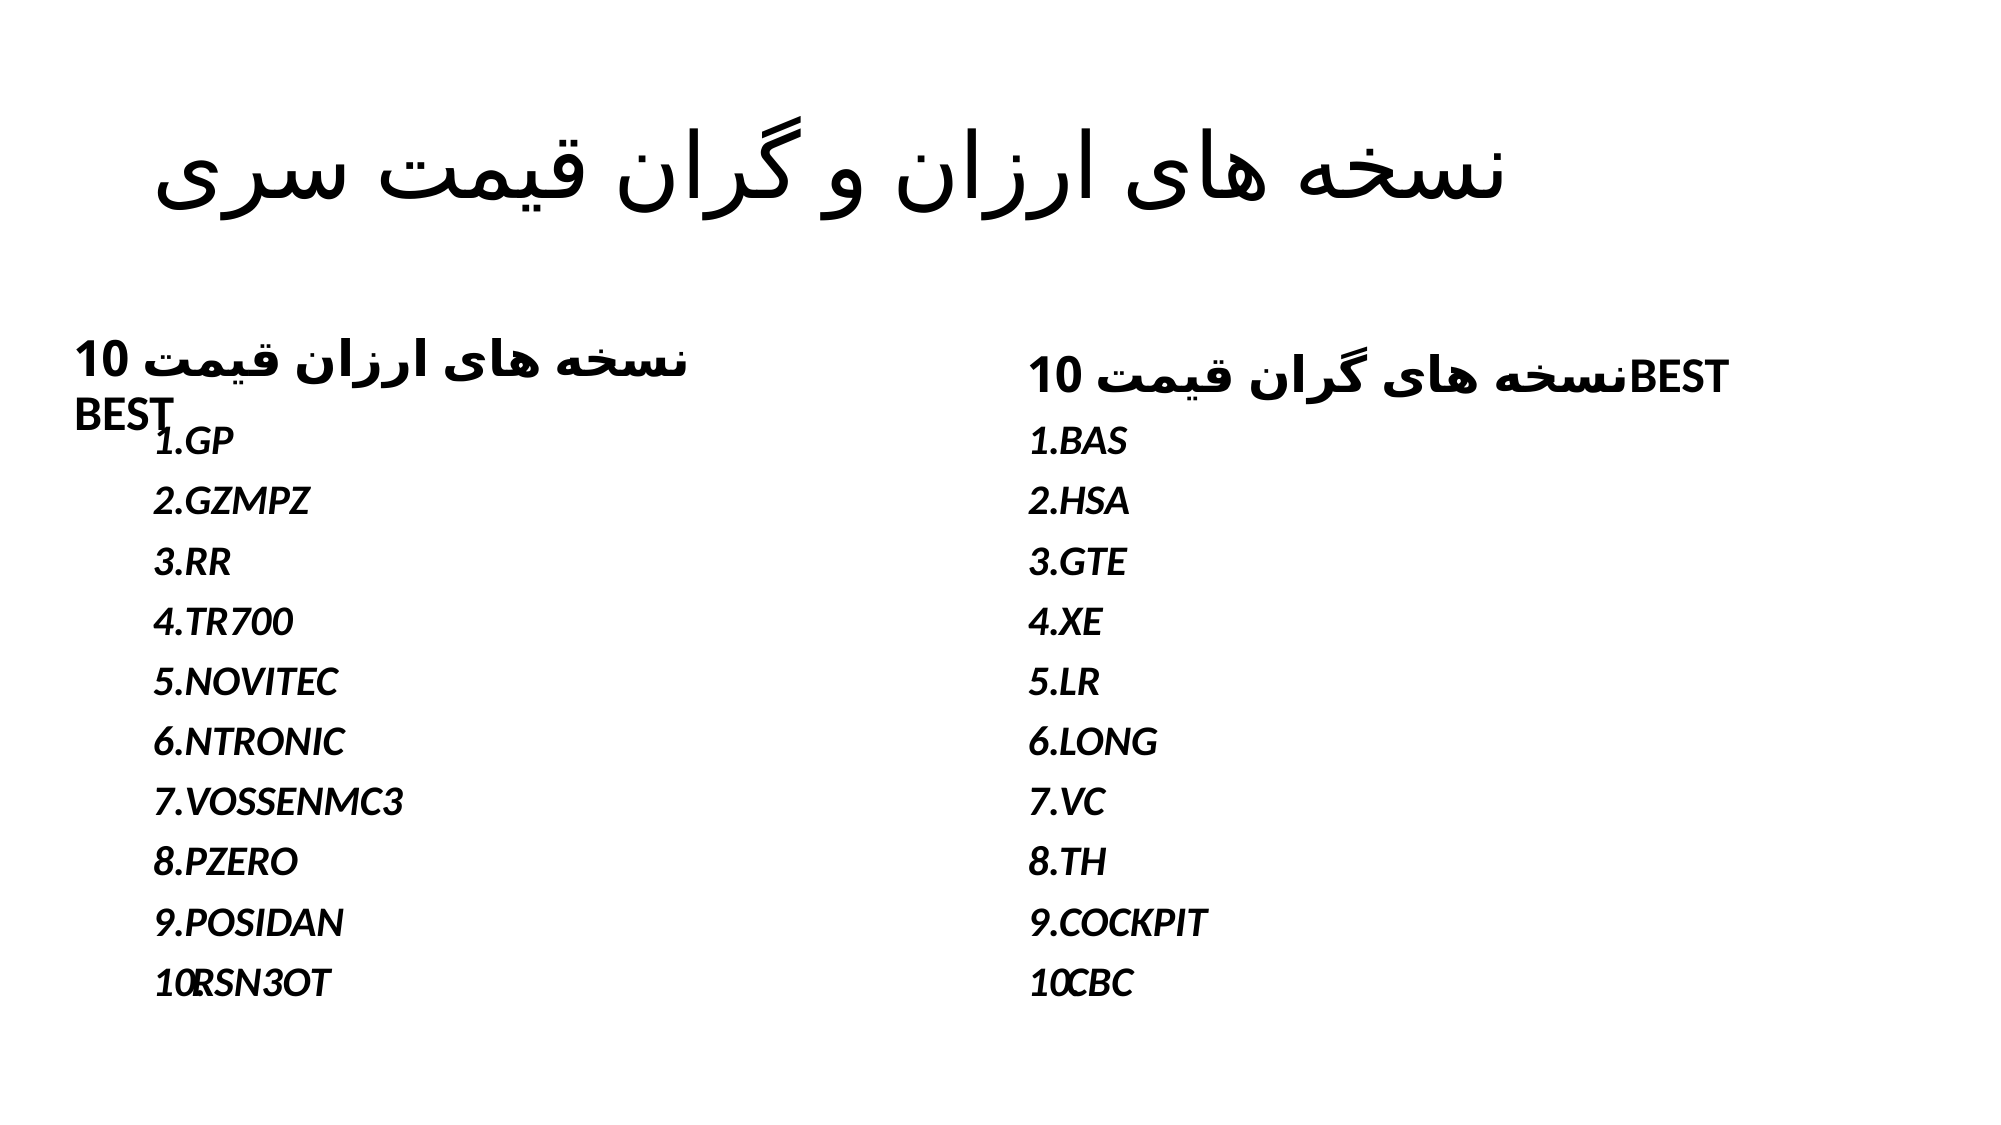

# نسخه های ارزان و گران قیمت سری
نسخه های گران قیمت 10BEST
نسخه های ارزان قیمت 10 BEST
GP
GZMPZ
RR
TR700
NOVITEC
NTRONIC
VOSSENMC3
PZERO
POSIDAN
RSN3OT
BAS
HSA
GTE
XE
LR
LONG
VC
TH
COCKPIT
CBC